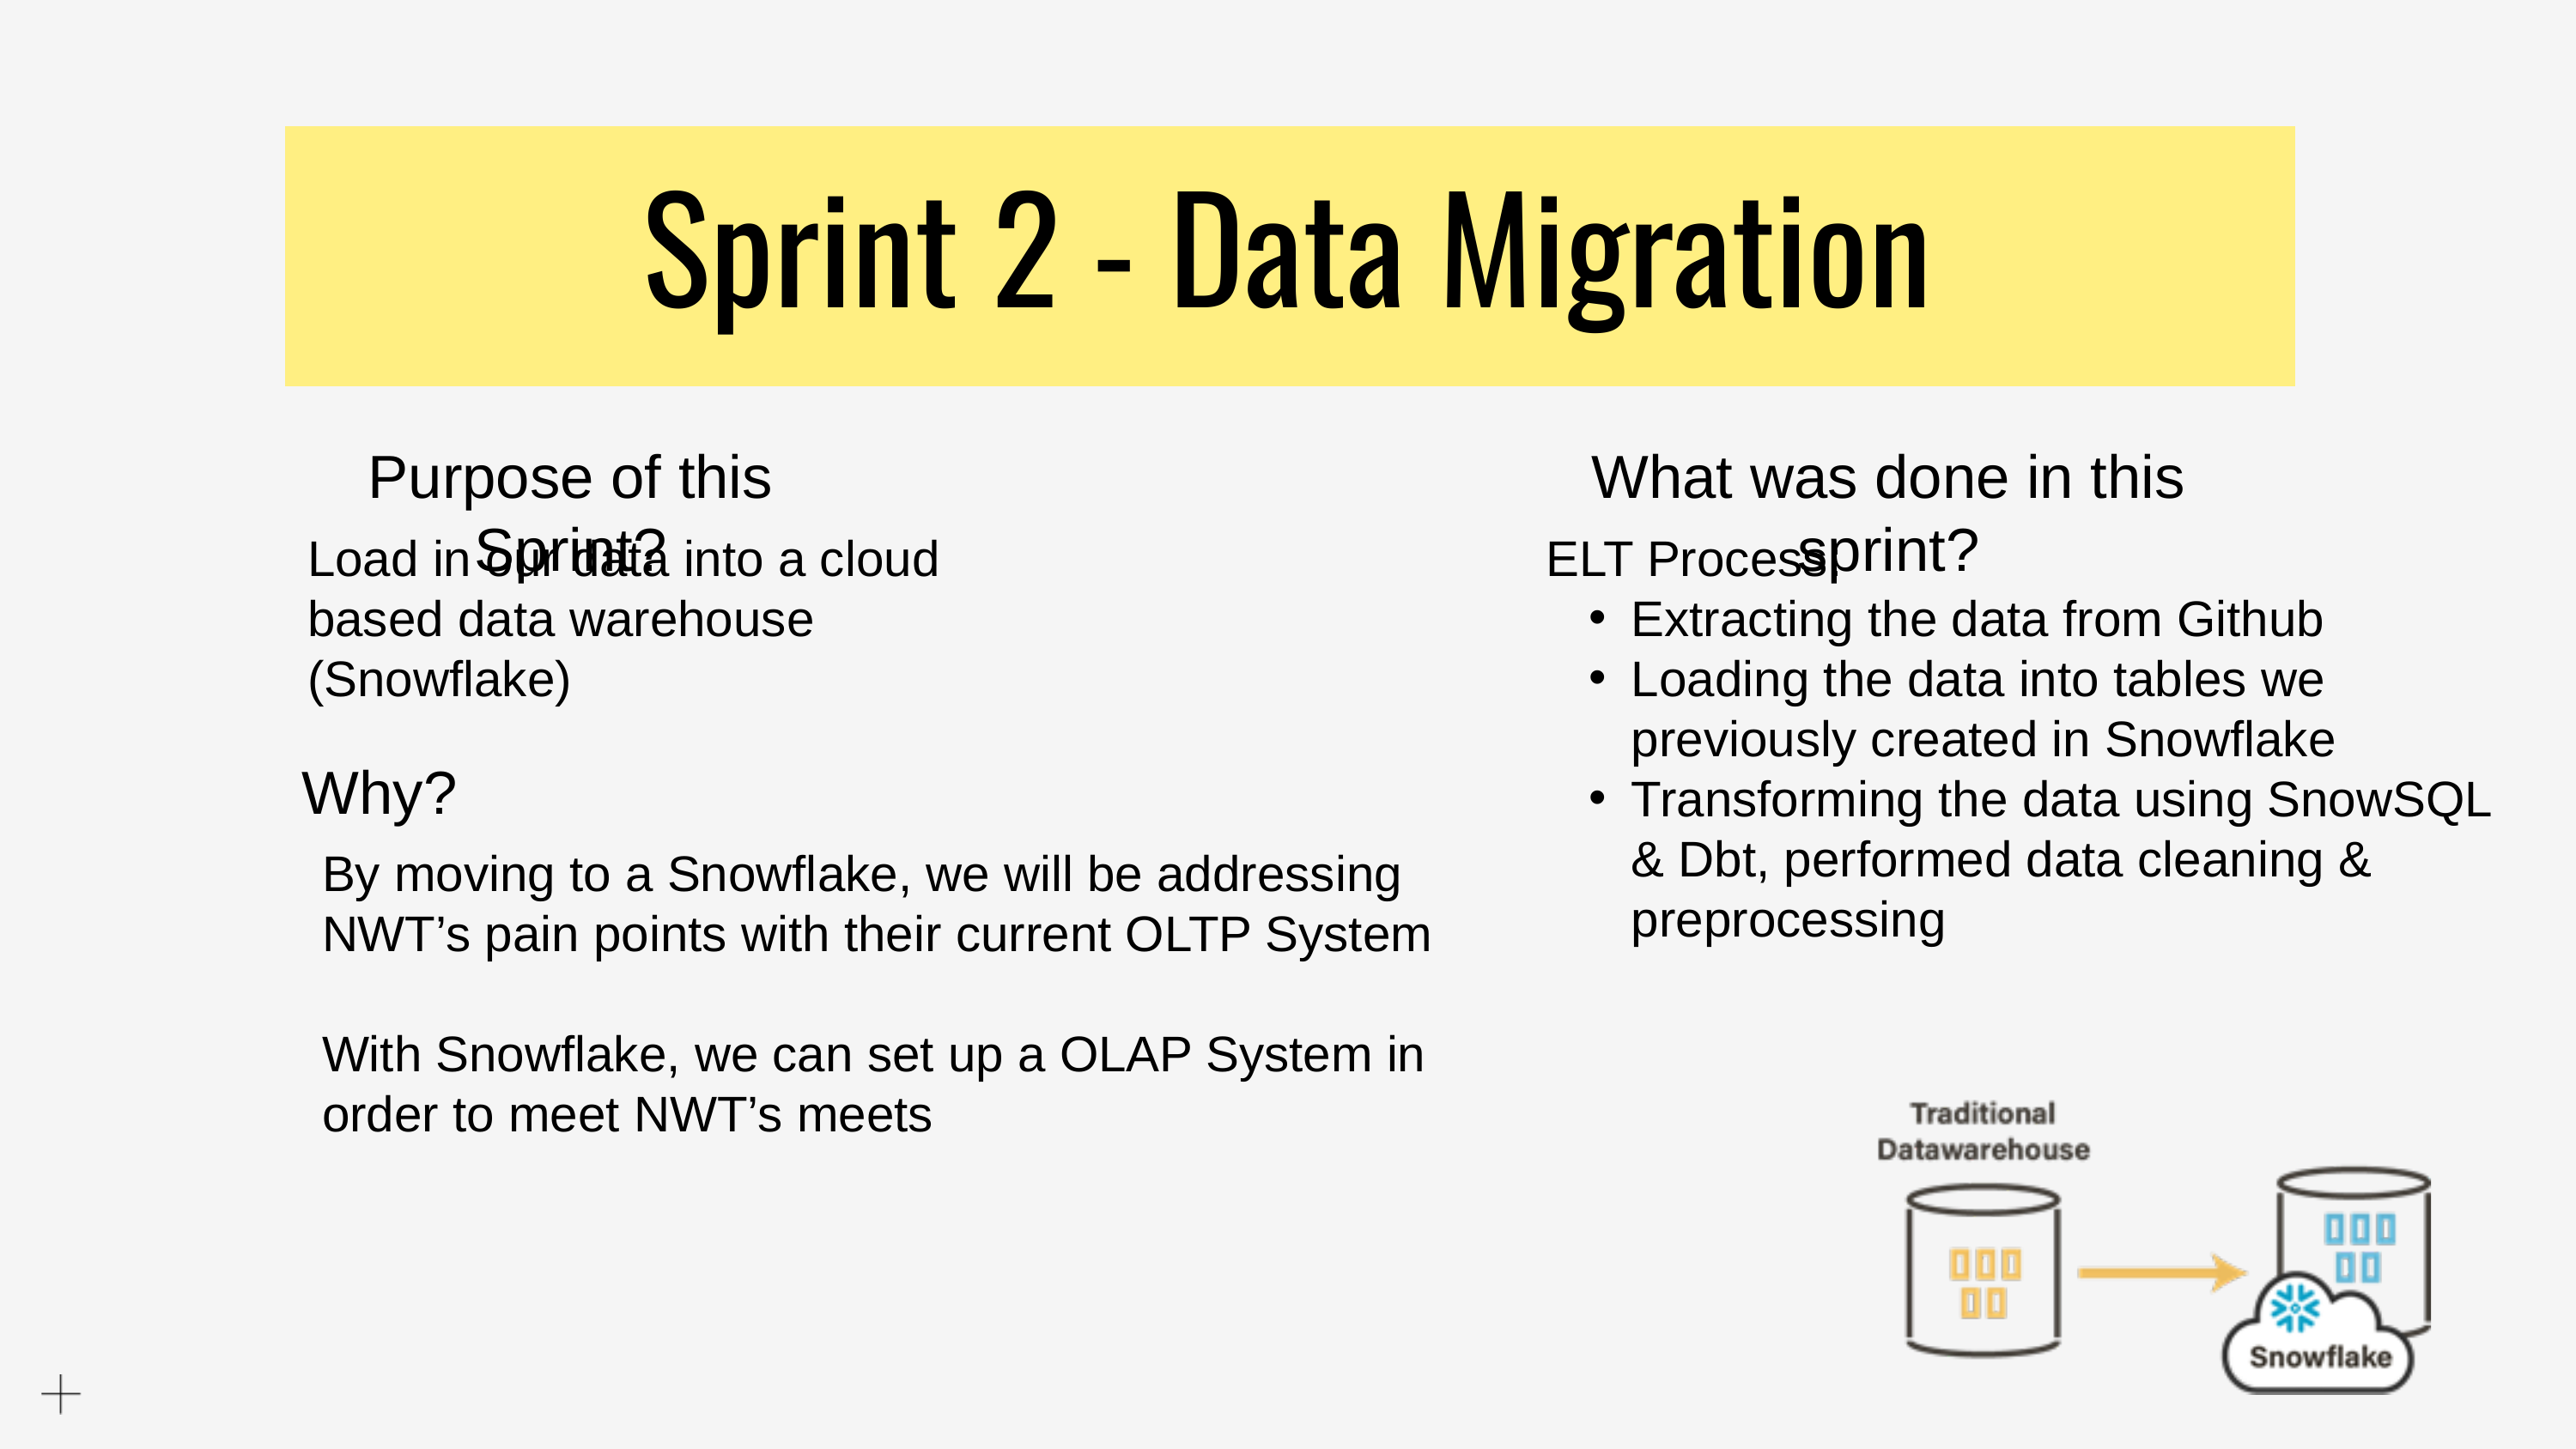

Sprint 2 - Data Migration
What was done in this sprint?
Purpose of this Sprint?
Load in our data into a cloud based data warehouse (Snowflake)

ELT Process:
Extracting the data from Github
Loading the data into tables we previously created in Snowflake
Transforming the data using SnowSQL & Dbt, performed data cleaning & preprocessing

Why?
By moving to a Snowflake, we will be addressing NWT’s pain points with their current OLTP System

With Snowflake, we can set up a OLAP System in order to meet NWT’s meets